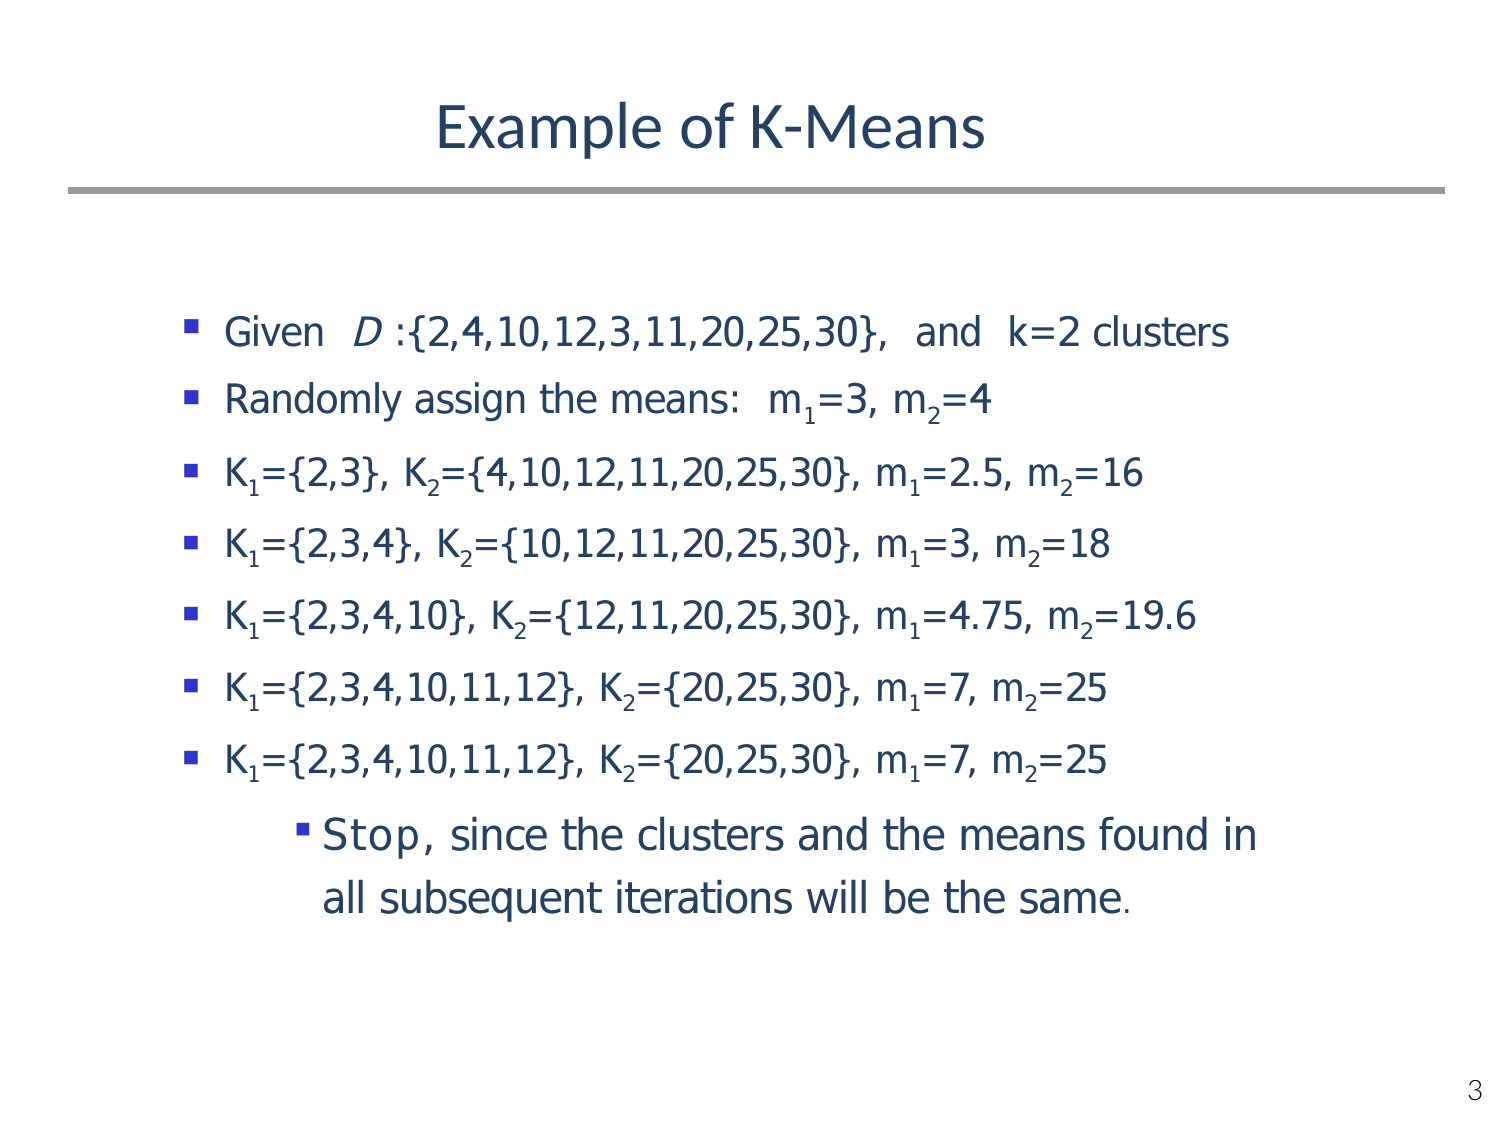

Example of K-Means
Given  D :{2,4,10,12,3,11,20,25,30},  and  k=2 clusters
Randomly assign the means:  m1=3, m2=4
K1={2,3}, K2={4,10,12,11,20,25,30}, m1=2.5, m2=16
K1={2,3,4}, K2={10,12,11,20,25,30}, m1=3, m2=18
K1={2,3,4,10}, K2={12,11,20,25,30}, m1=4.75, m2=19.6
K1={2,3,4,10,11,12}, K2={20,25,30}, m1=7, m2=25
K1={2,3,4,10,11,12}, K2={20,25,30}, m1=7, m2=25
Stop, since the clusters and the means found in all subsequent iterations will be the same.
3